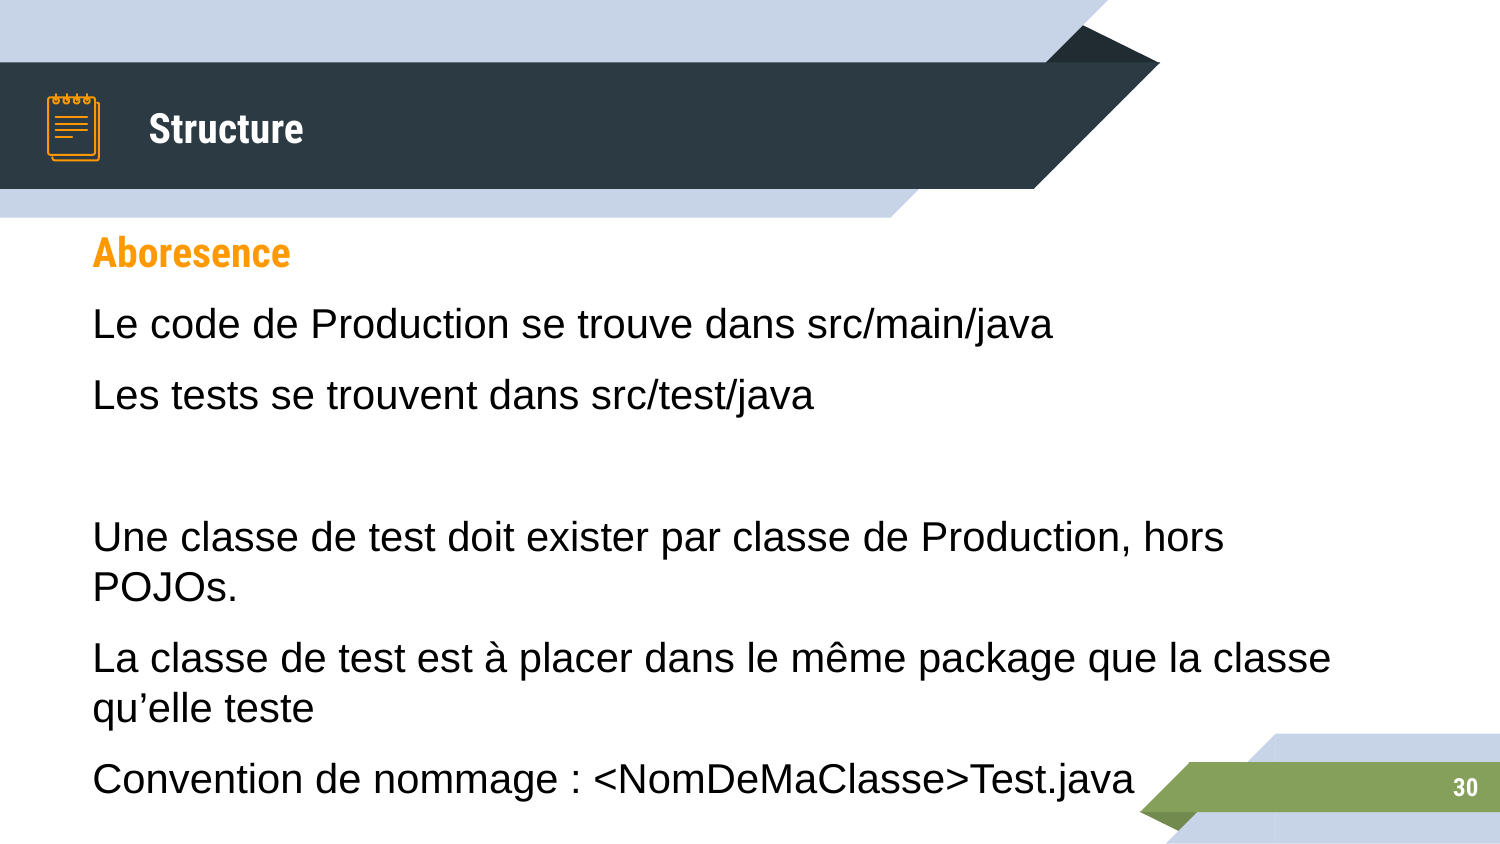

# Structure

Aboresence
Le code de Production se trouve dans src/main/java
Les tests se trouvent dans src/test/java

Une classe de test doit exister par classe de Production, hors POJOs.
La classe de test est à placer dans le même package que la classe qu’elle teste
Convention de nommage : <NomDeMaClasse>Test.java

30